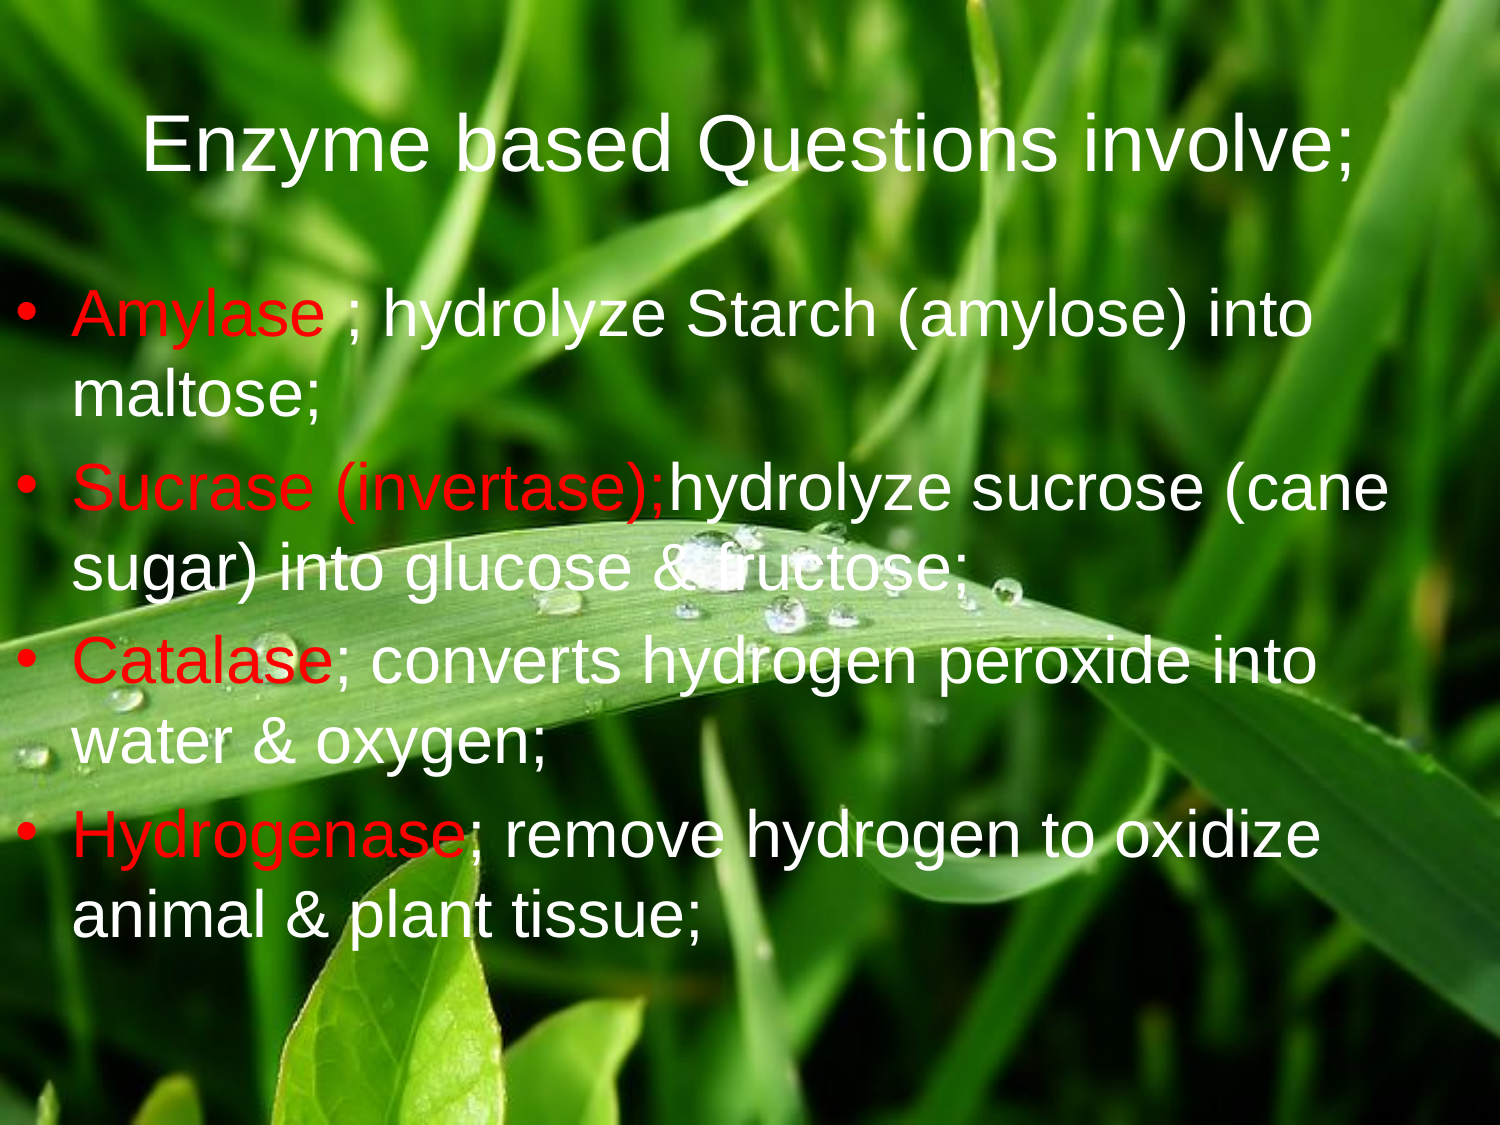

# Enzyme based Questions involve;
Amylase ; hydrolyze Starch (amylose) into maltose;
Sucrase (invertase);hydrolyze sucrose (cane sugar) into glucose & fructose;
Catalase; converts hydrogen peroxide into water & oxygen;
Hydrogenase; remove hydrogen to oxidize animal & plant tissue;